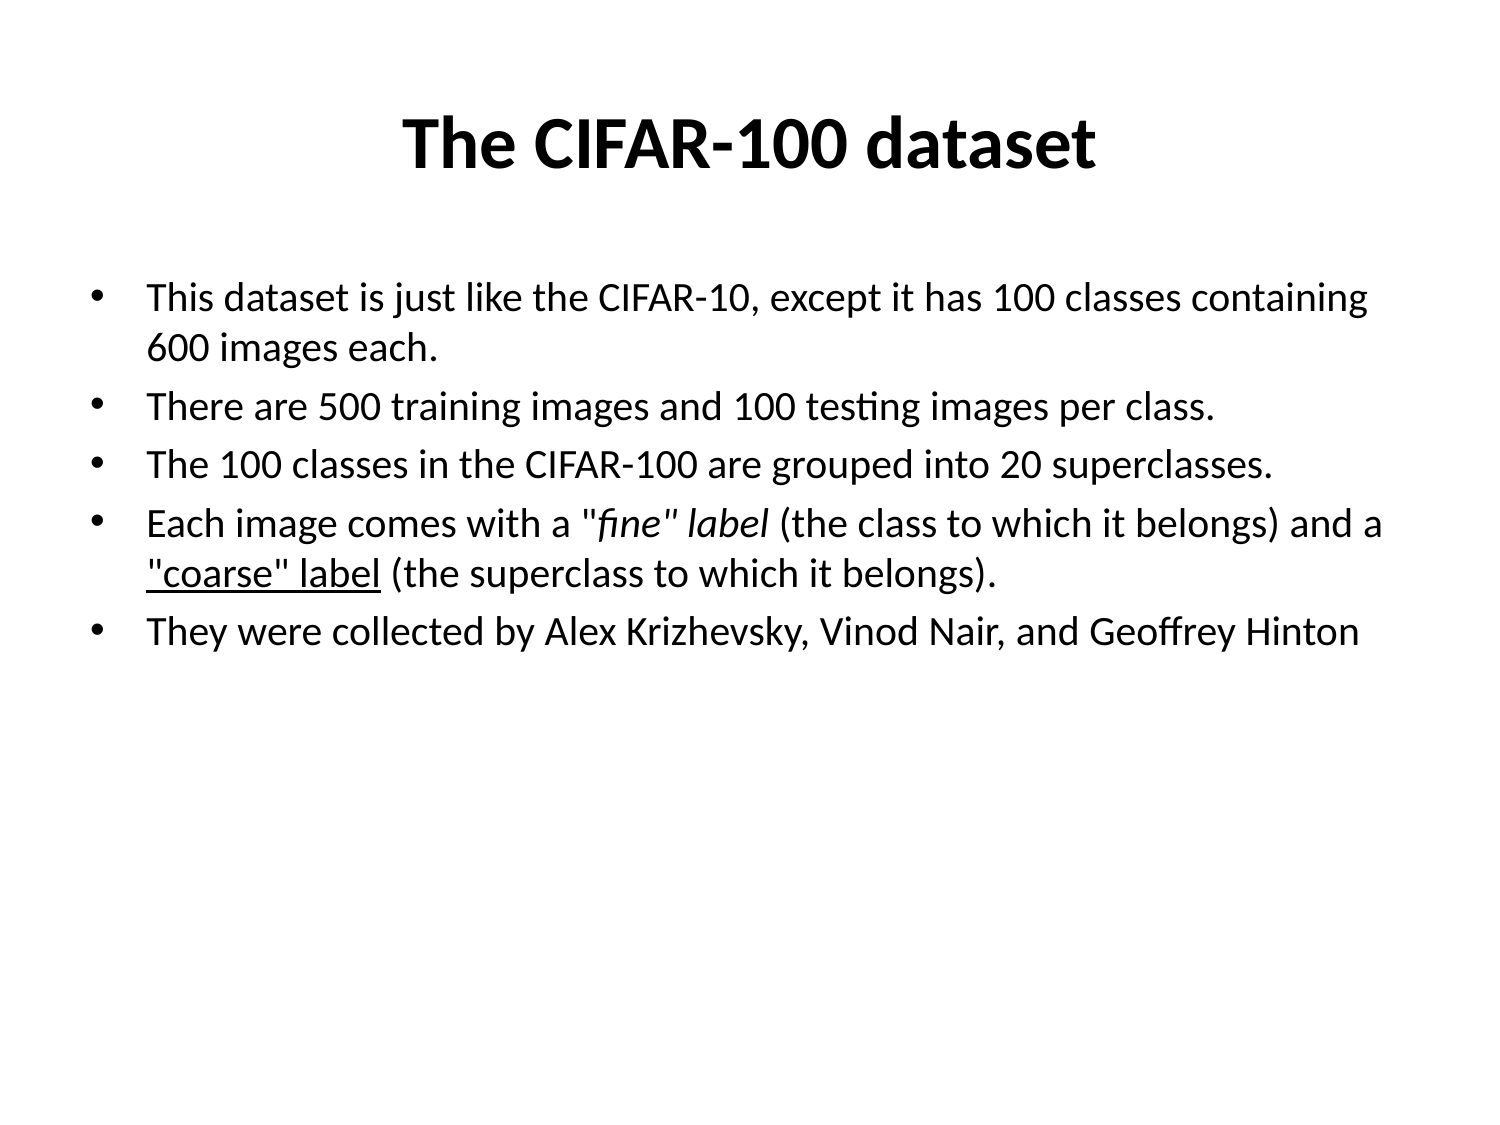

# The CIFAR-100 dataset
This dataset is just like the CIFAR-10, except it has 100 classes containing 600 images each.
There are 500 training images and 100 testing images per class.
The 100 classes in the CIFAR-100 are grouped into 20 superclasses.
Each image comes with a "fine" label (the class to which it belongs) and a "coarse" label (the superclass to which it belongs).
They were collected by Alex Krizhevsky, Vinod Nair, and Geoffrey Hinton